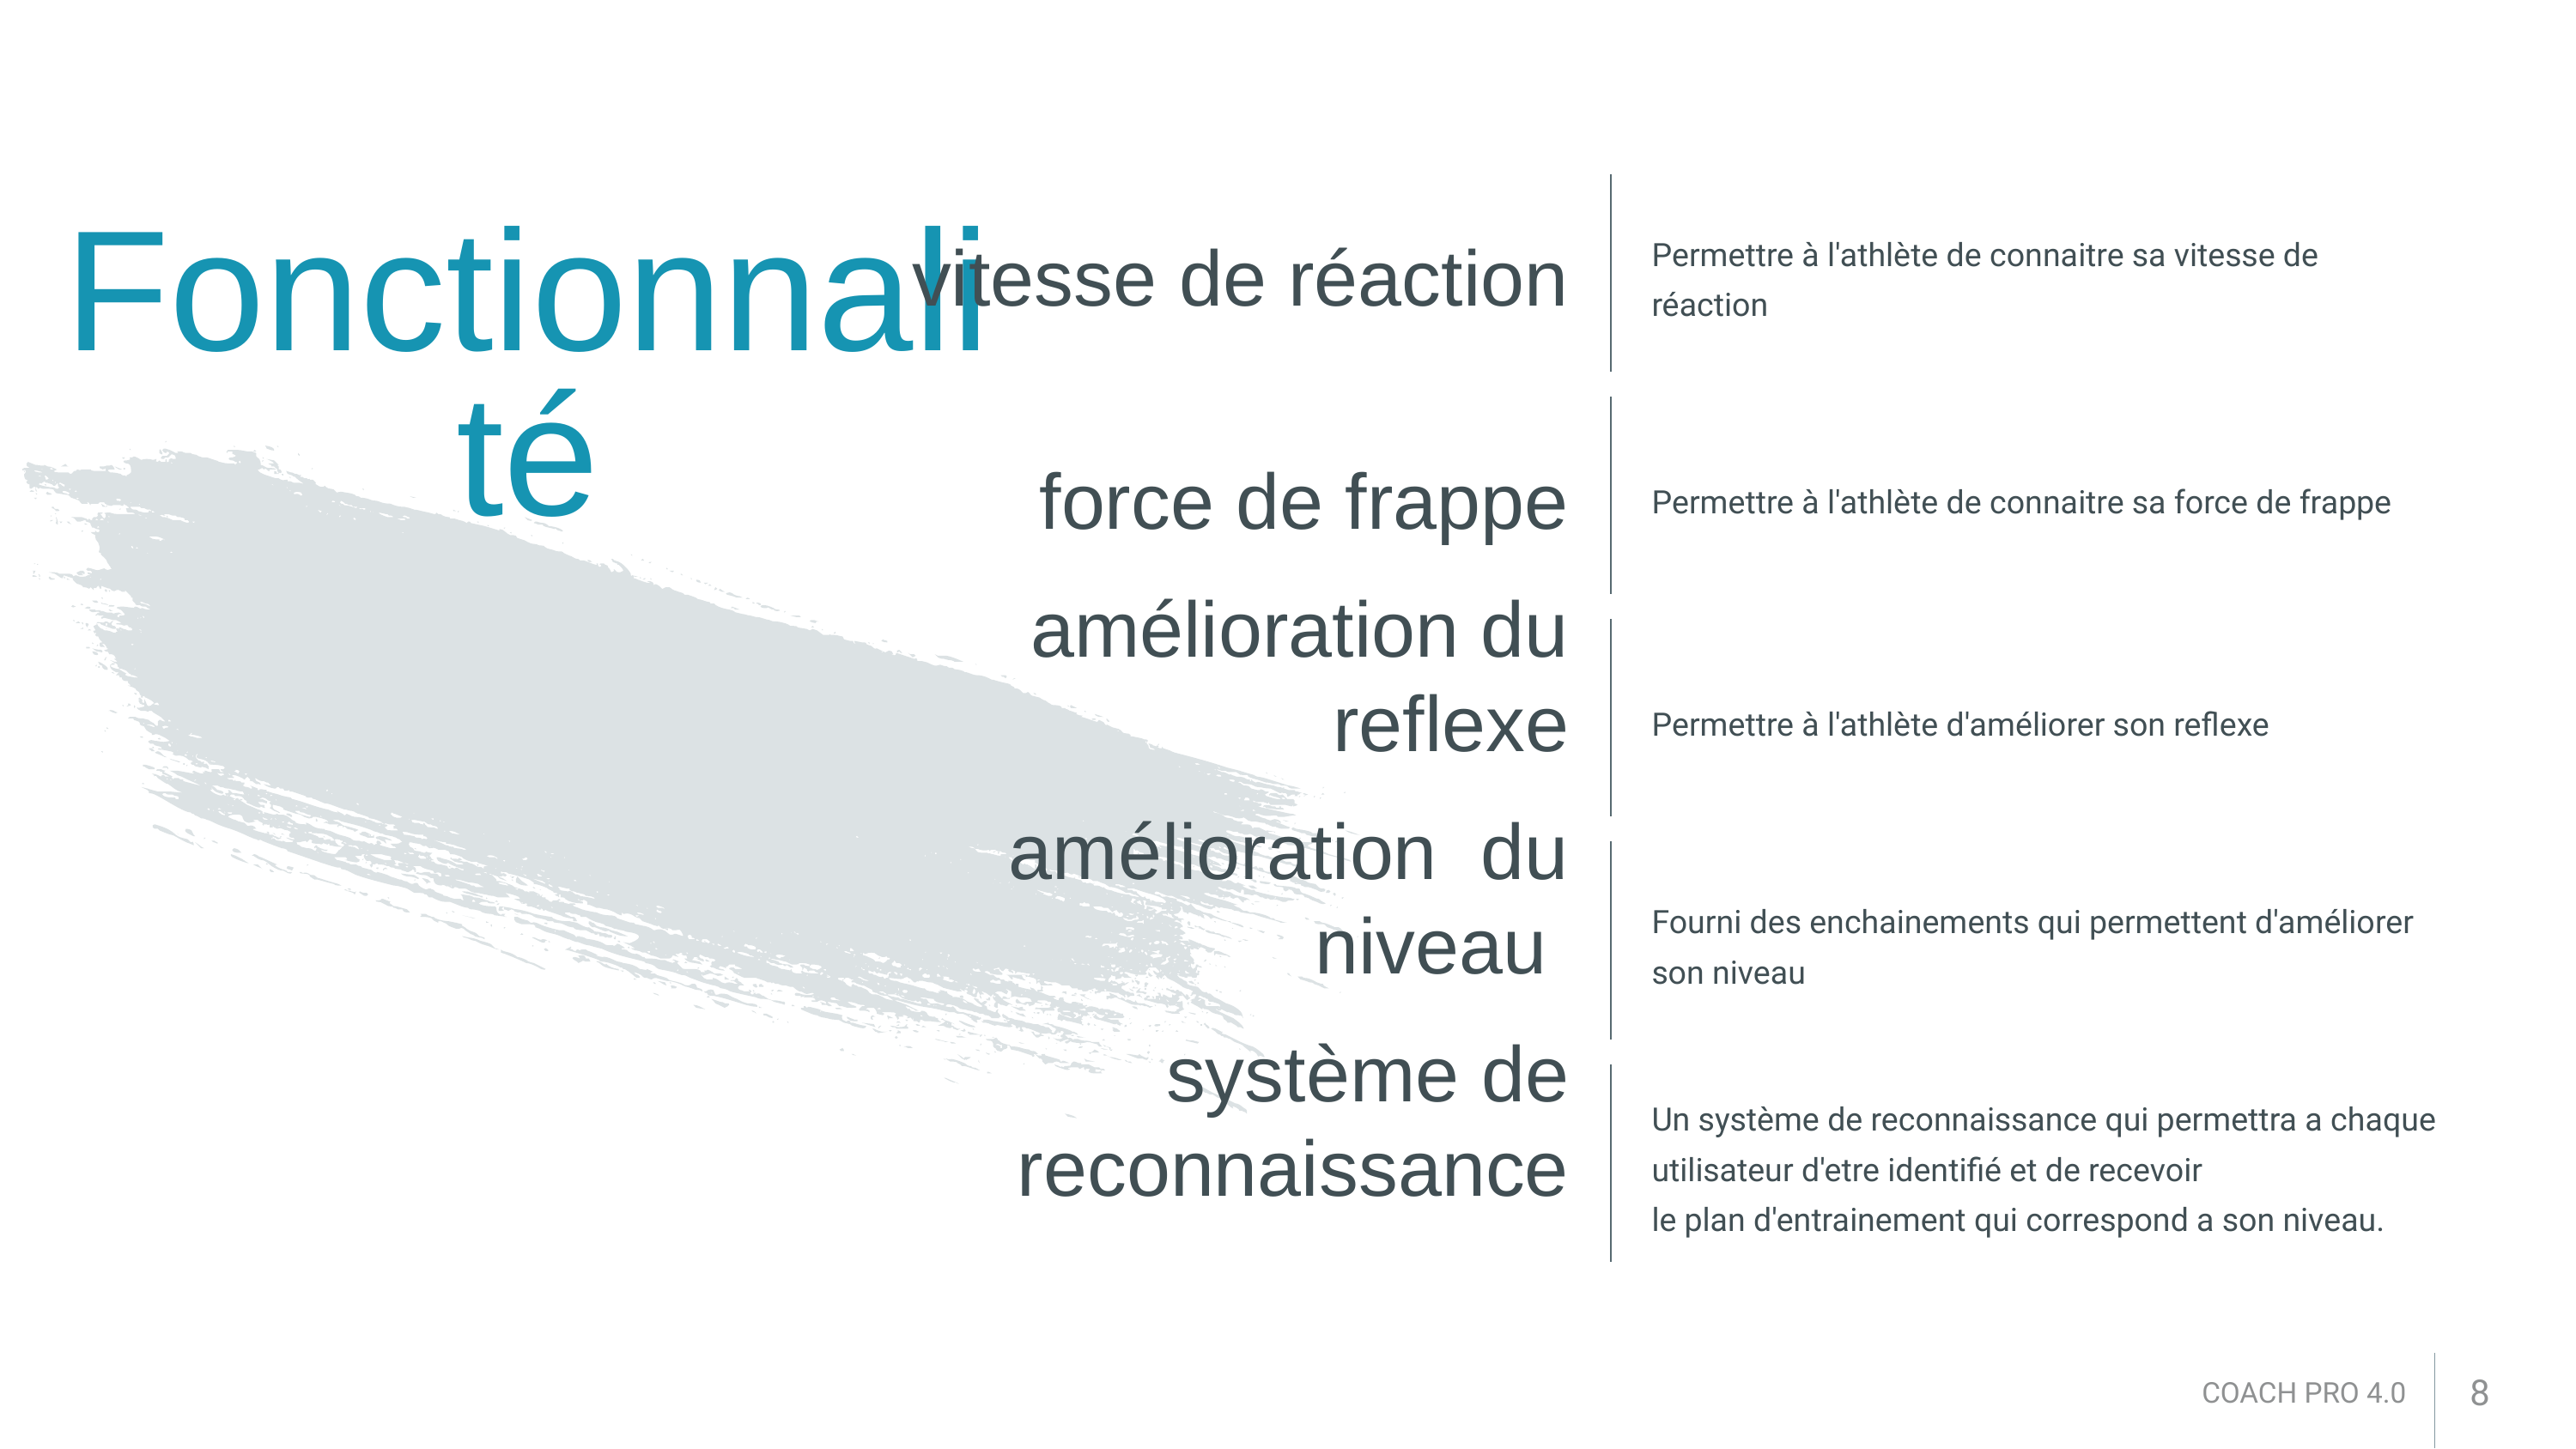

Permettre à l'athlète de connaitre sa vitesse de réaction
vitesse de réaction
# Fonctionnalité
Permettre à l'athlète de connaitre sa force de frappe
force de frappe
Permettre à l'athlète d'améliorer son reflexe
amélioration du reflexe
Fourni des enchainements qui permettent d'améliorer son niveau
amélioration  du niveau
Un système de reconnaissance qui permettra a chaque utilisateur d'etre identifié et de recevoir
le plan d'entrainement qui correspond a son niveau.
système de reconnaissance
8
COACH PRO 4.0